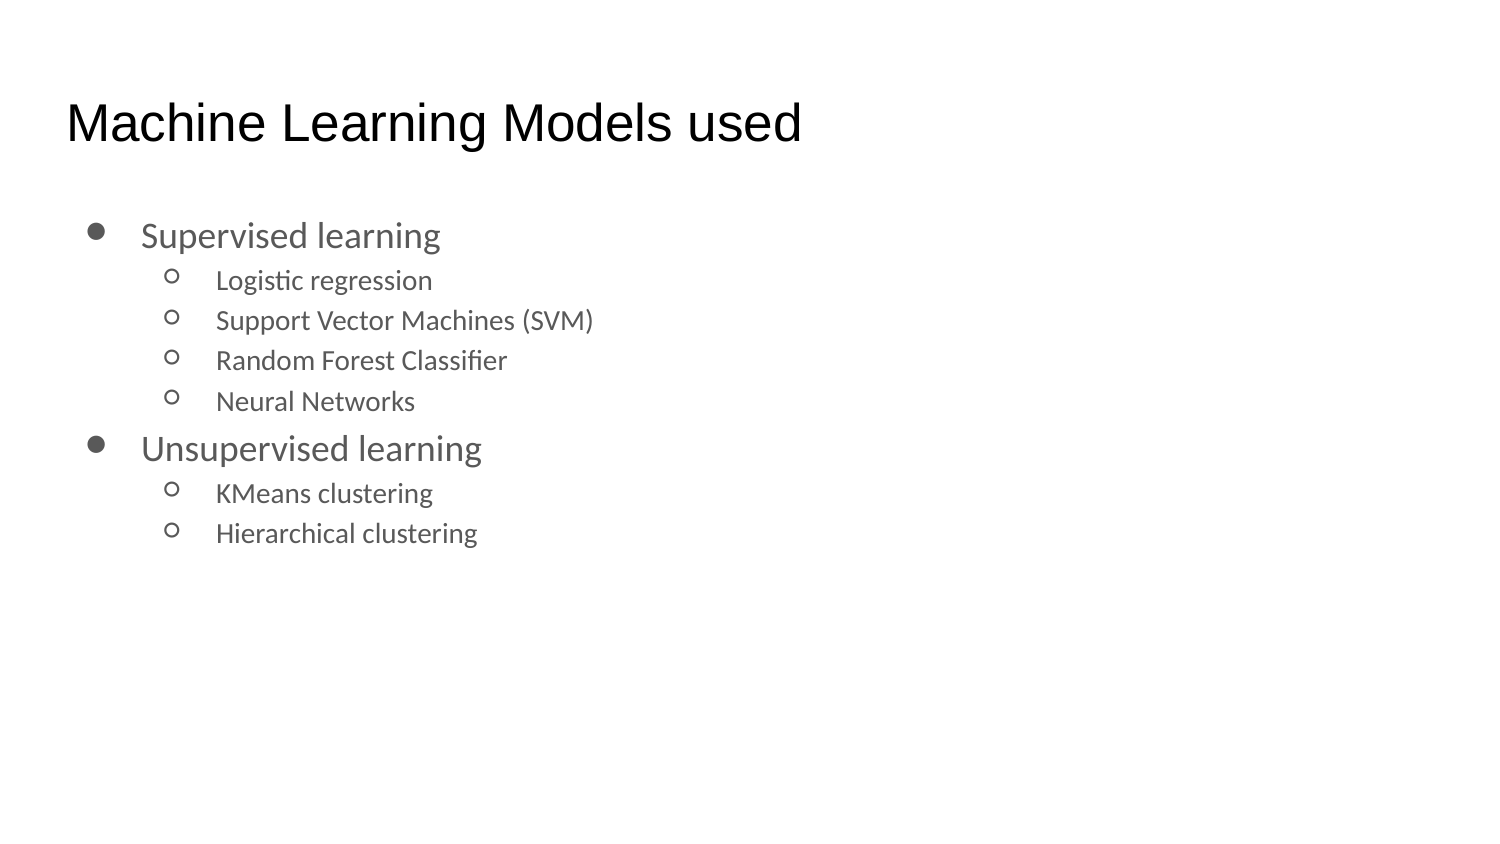

# Machine Learning Models used
Supervised learning
Logistic regression
Support Vector Machines (SVM)
Random Forest Classifier
Neural Networks
Unsupervised learning
KMeans clustering
Hierarchical clustering